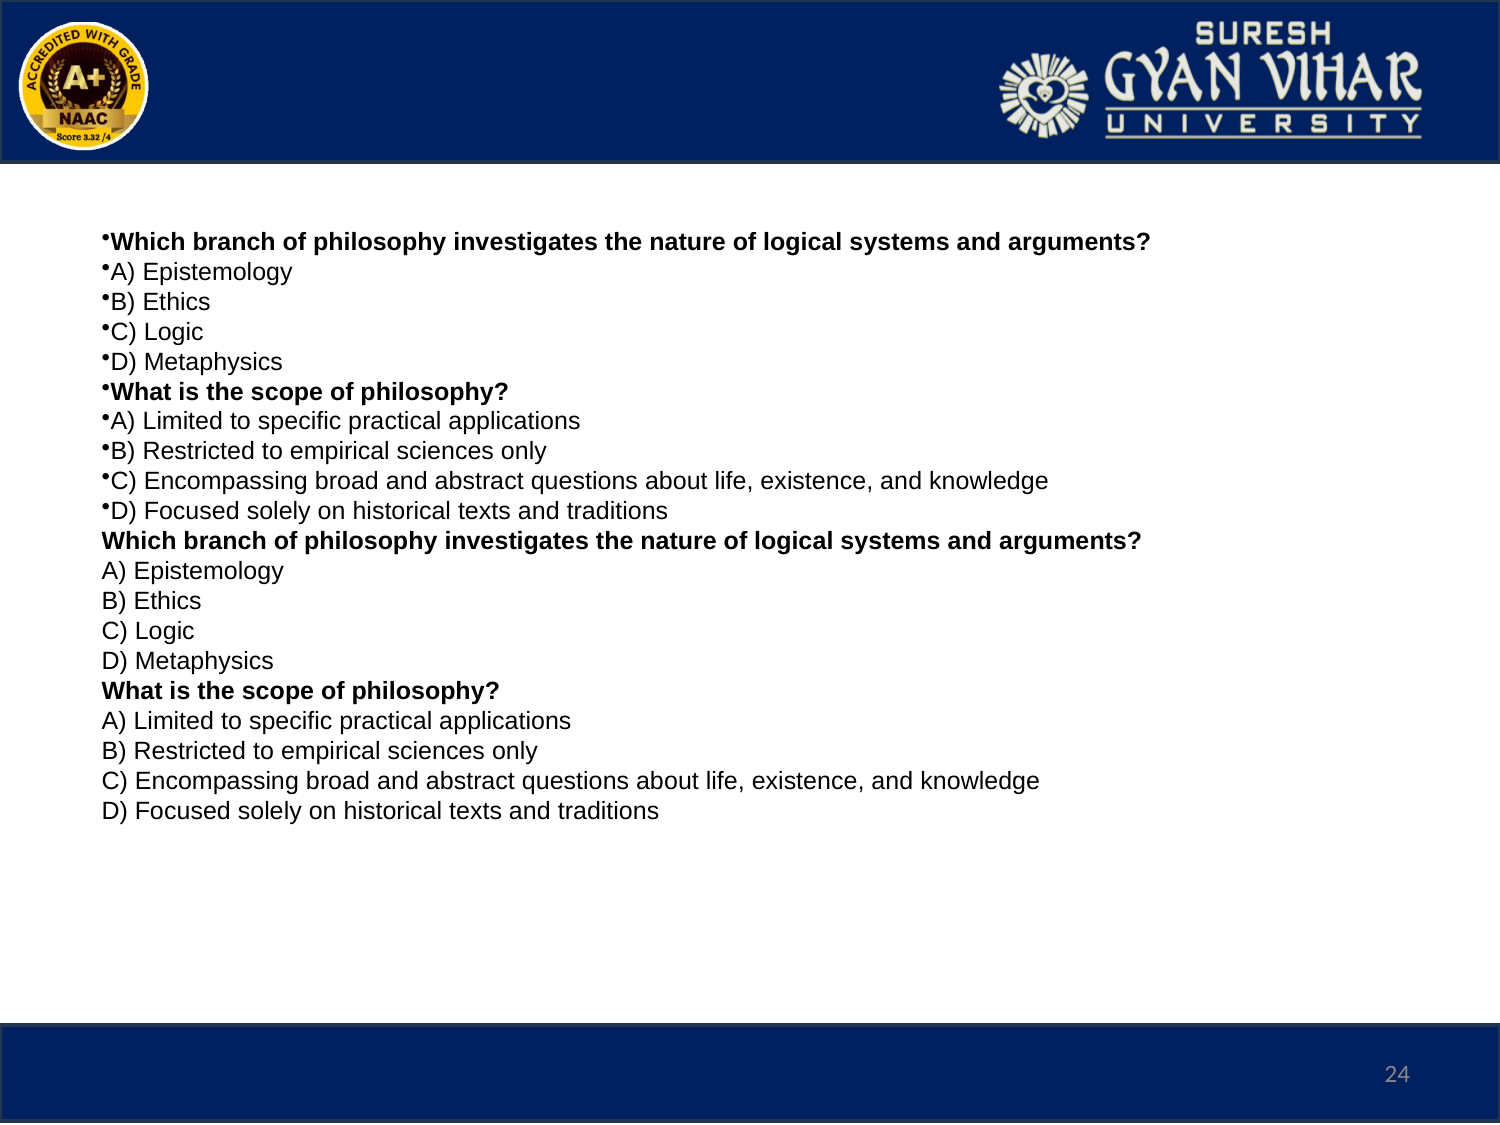

Which branch of philosophy investigates the nature of logical systems and arguments?
A) Epistemology
B) Ethics
C) Logic
D) Metaphysics
What is the scope of philosophy?
A) Limited to specific practical applications
B) Restricted to empirical sciences only
C) Encompassing broad and abstract questions about life, existence, and knowledge
D) Focused solely on historical texts and traditions
Which branch of philosophy investigates the nature of logical systems and arguments?
A) Epistemology
B) Ethics
C) Logic
D) Metaphysics
What is the scope of philosophy?
A) Limited to specific practical applications
B) Restricted to empirical sciences only
C) Encompassing broad and abstract questions about life, existence, and knowledge
D) Focused solely on historical texts and traditions

24